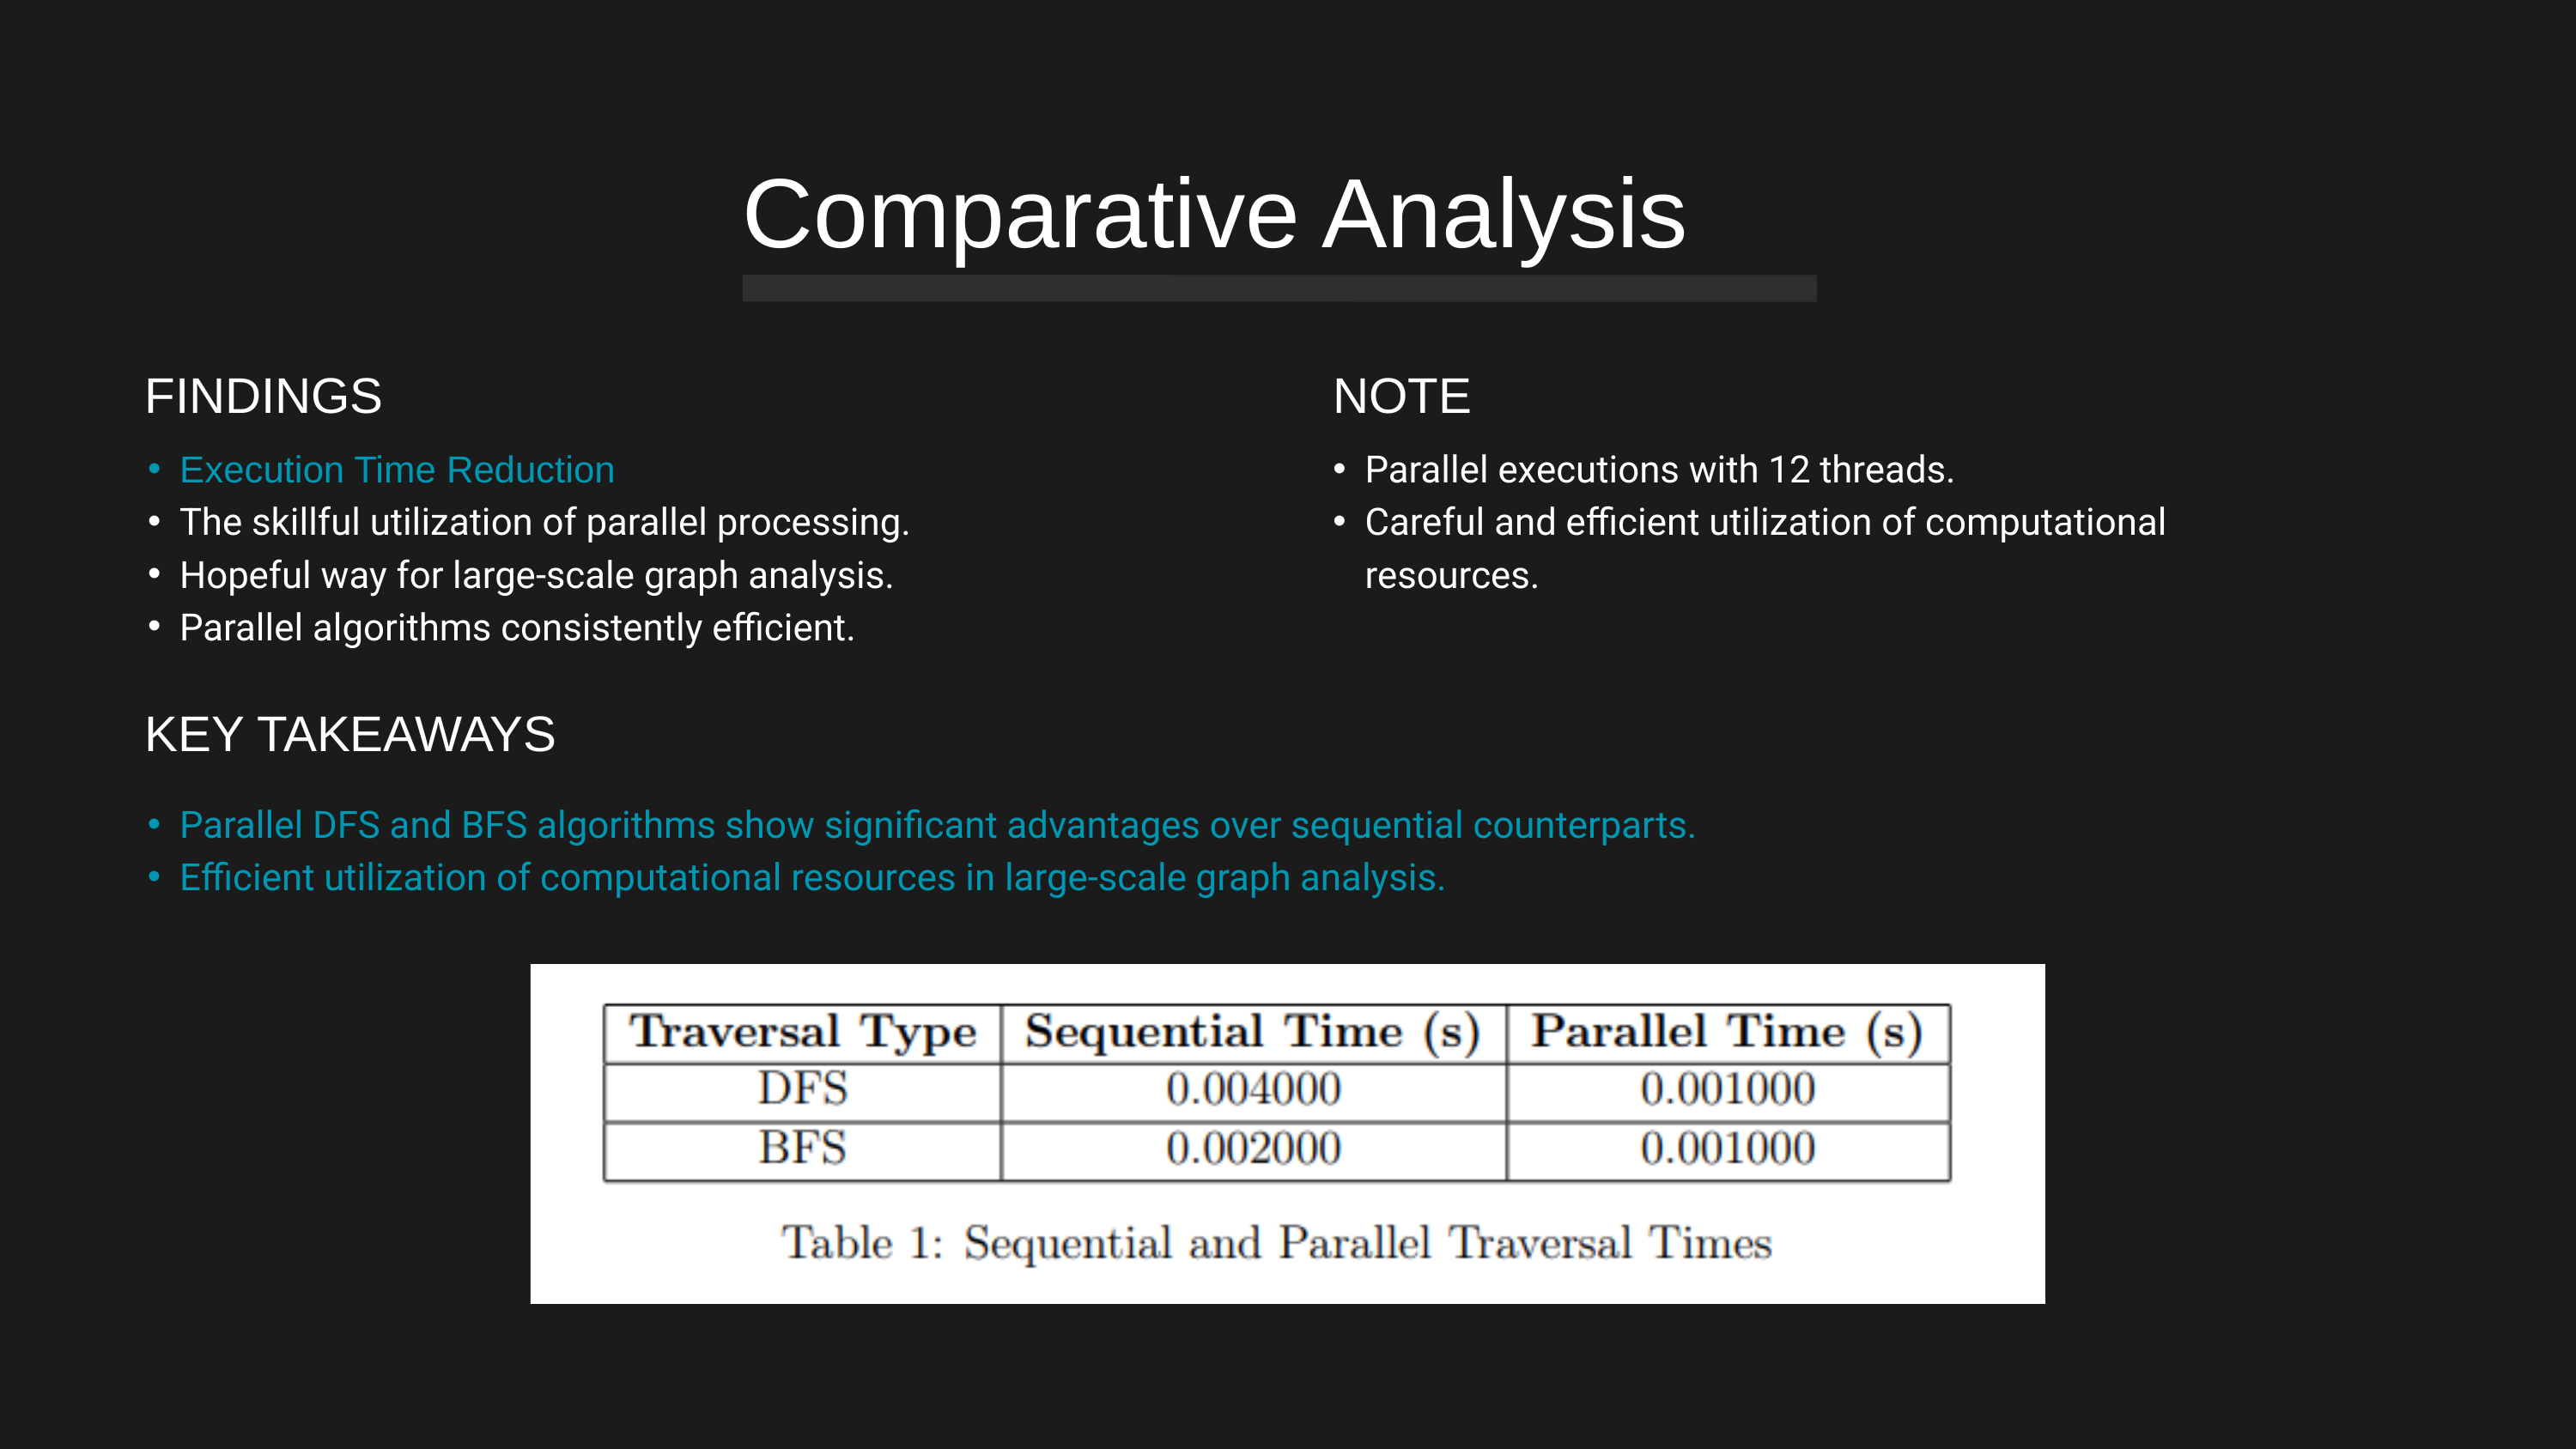

Comparative Analysis

FINDINGS
NOTE
Execution Time Reduction
The skillful utilization of parallel processing.
Hopeful way for large-scale graph analysis.
Parallel algorithms consistently efficient.

Parallel executions with 12 threads.
Careful and efficient utilization of computational resources.

KEY TAKEAWAYS
Parallel DFS and BFS algorithms show significant advantages over sequential counterparts.
Efficient utilization of computational resources in large-scale graph analysis.